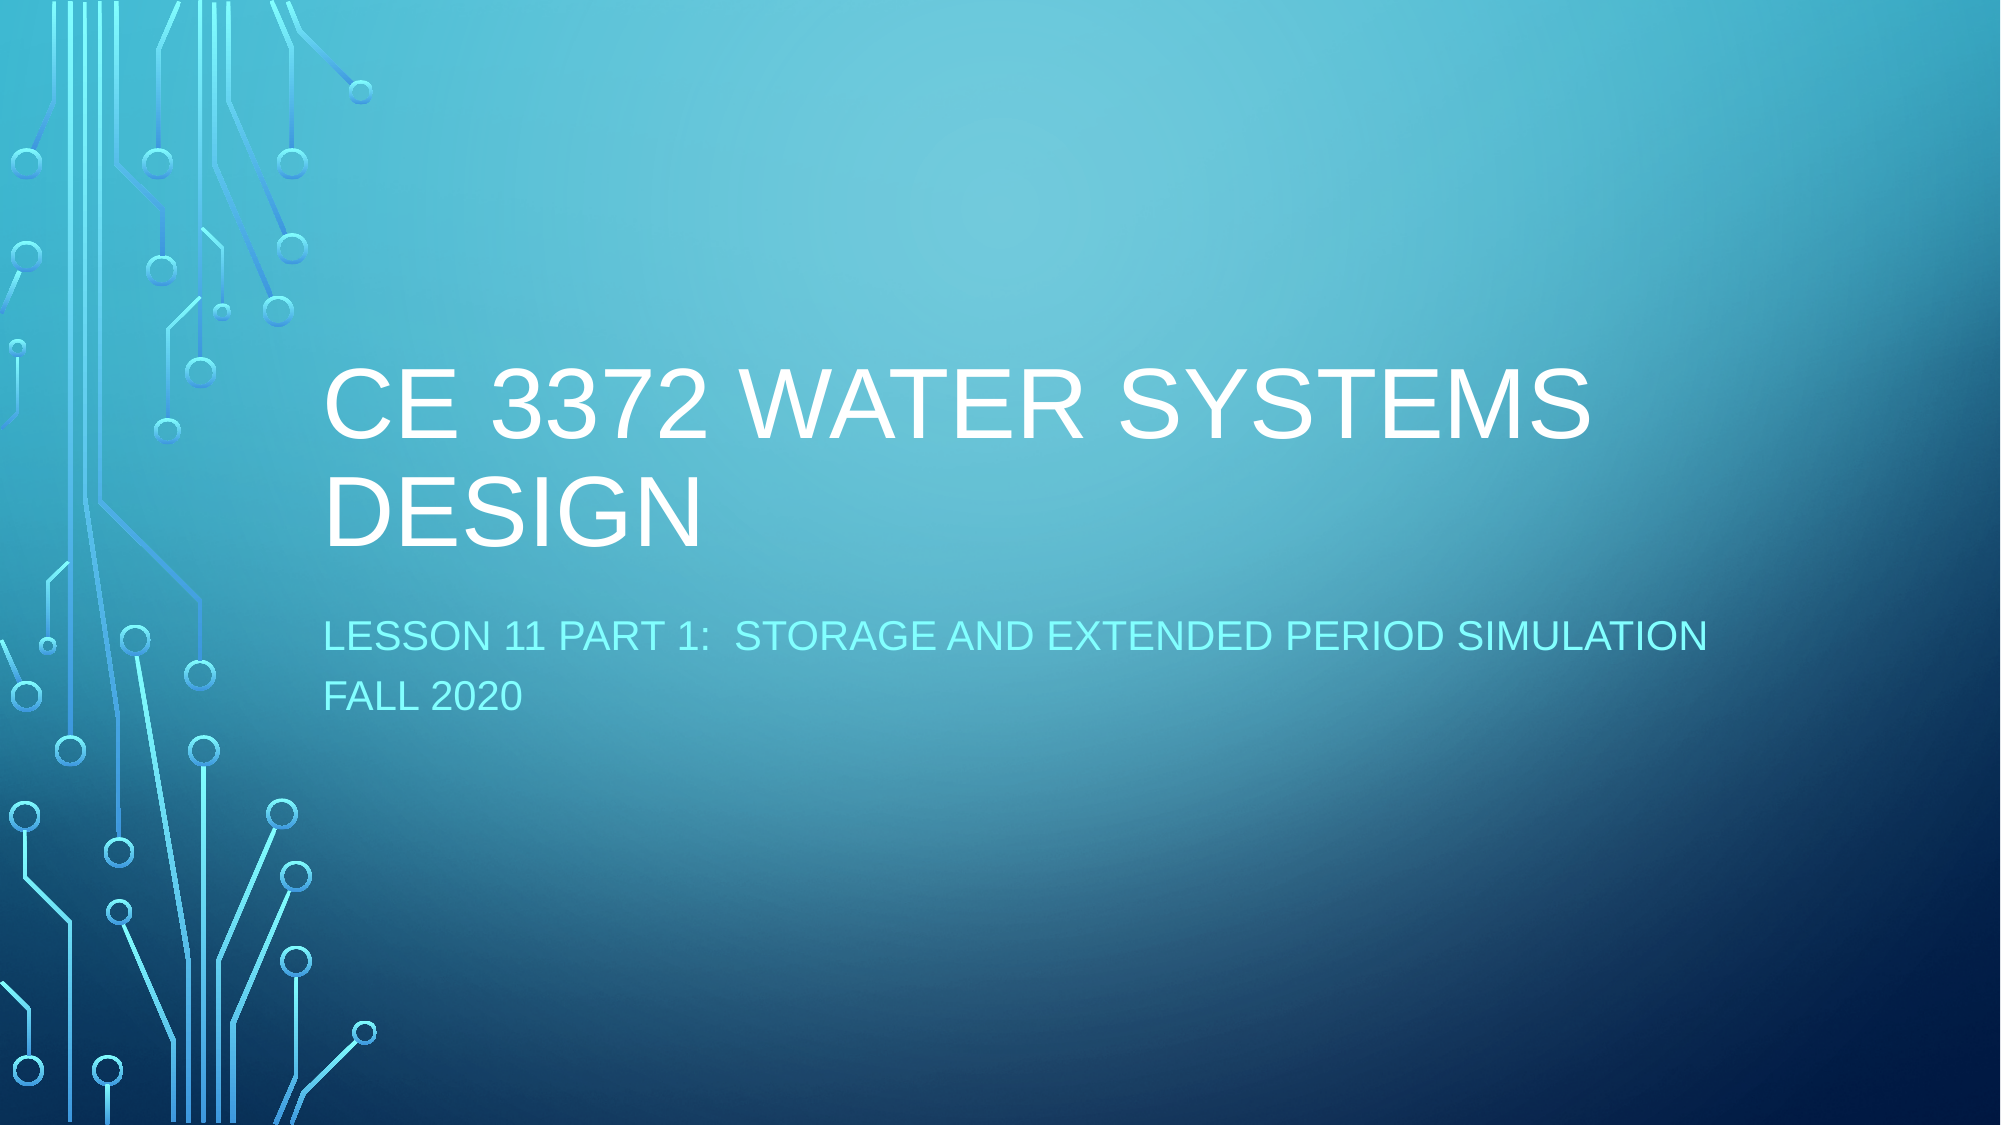

# CE 3372 Water Systems Design
Lesson 11 PArT 1:  storage and extended period simulation Fall 2020